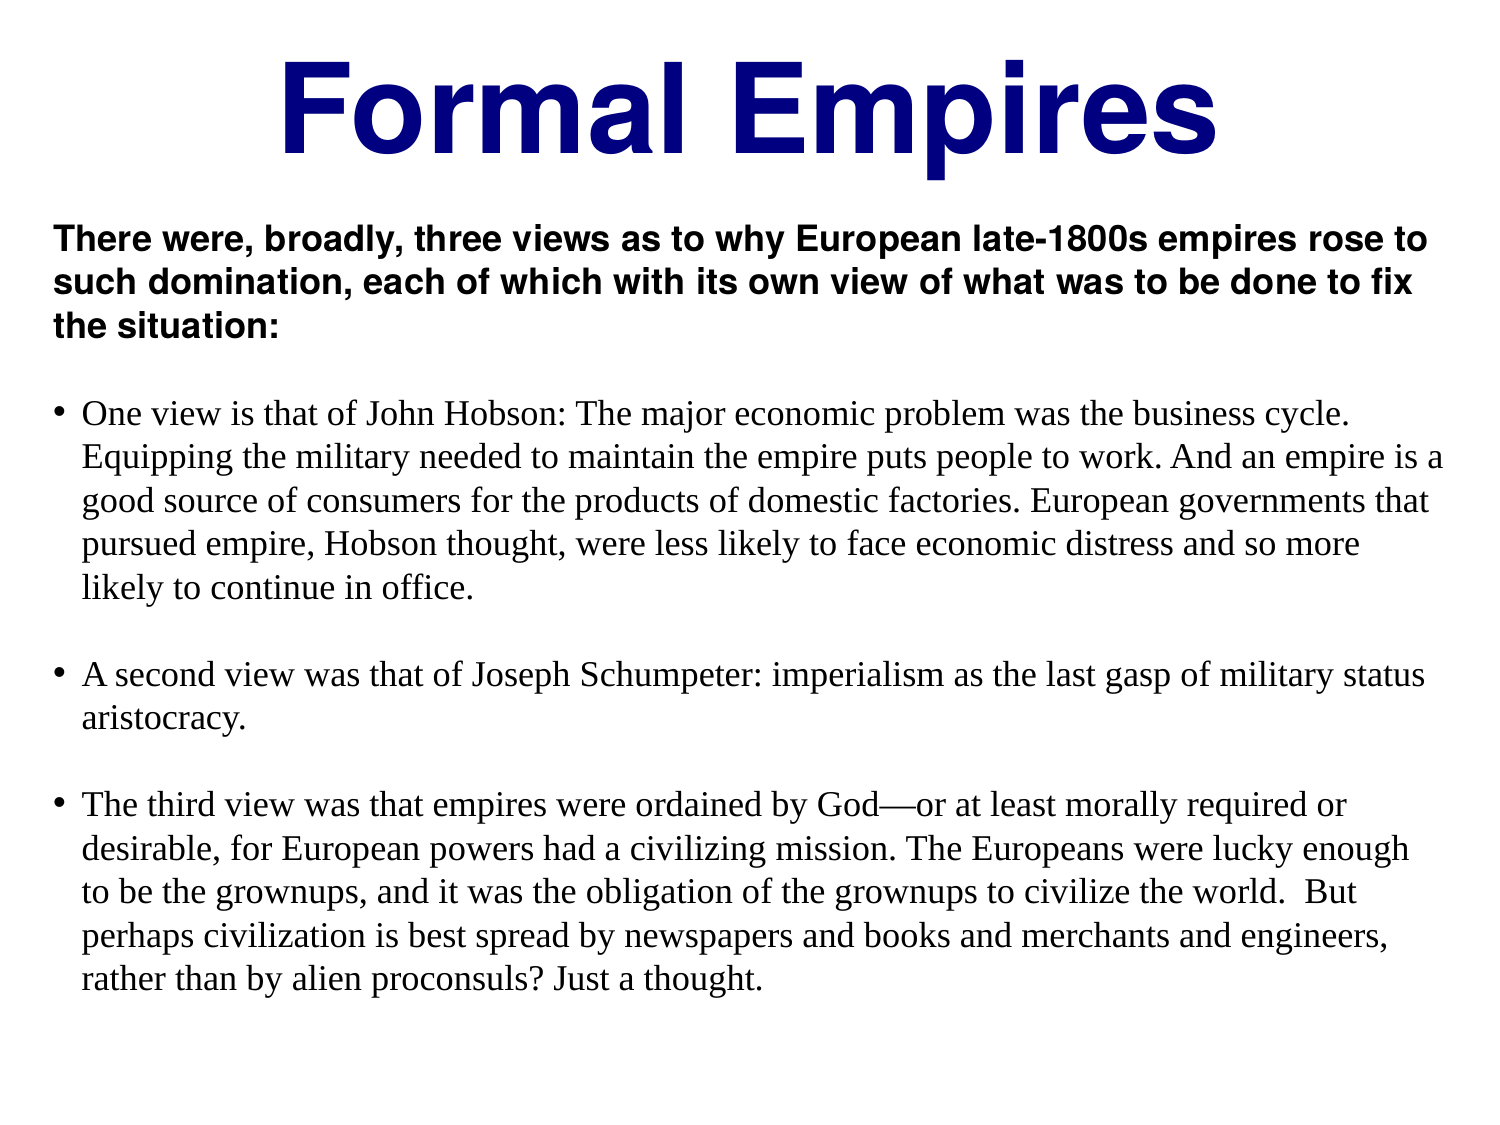

Formal Empires
There were, broadly, three views as to why European late-1800s empires rose to such domination, each of which with its own view of what was to be done to fix the situation:

One view is that of John Hobson: The major economic problem was the business cycle. Equipping the military needed to maintain the empire puts people to work. And an empire is a good source of consumers for the products of domestic factories. European governments that pursued empire, Hobson thought, were less likely to face economic distress and so more likely to continue in office.

A second view was that of Joseph Schumpeter: imperialism as the last gasp of military status aristocracy.

The third view was that empires were ordained by God—or at least morally required or desirable, for European powers had a civilizing mission. The Europeans were lucky enough to be the grownups, and it was the obligation of the grownups to civilize the world.  But perhaps civilization is best spread by newspapers and books and merchants and engineers, rather than by alien proconsuls? Just a thought.